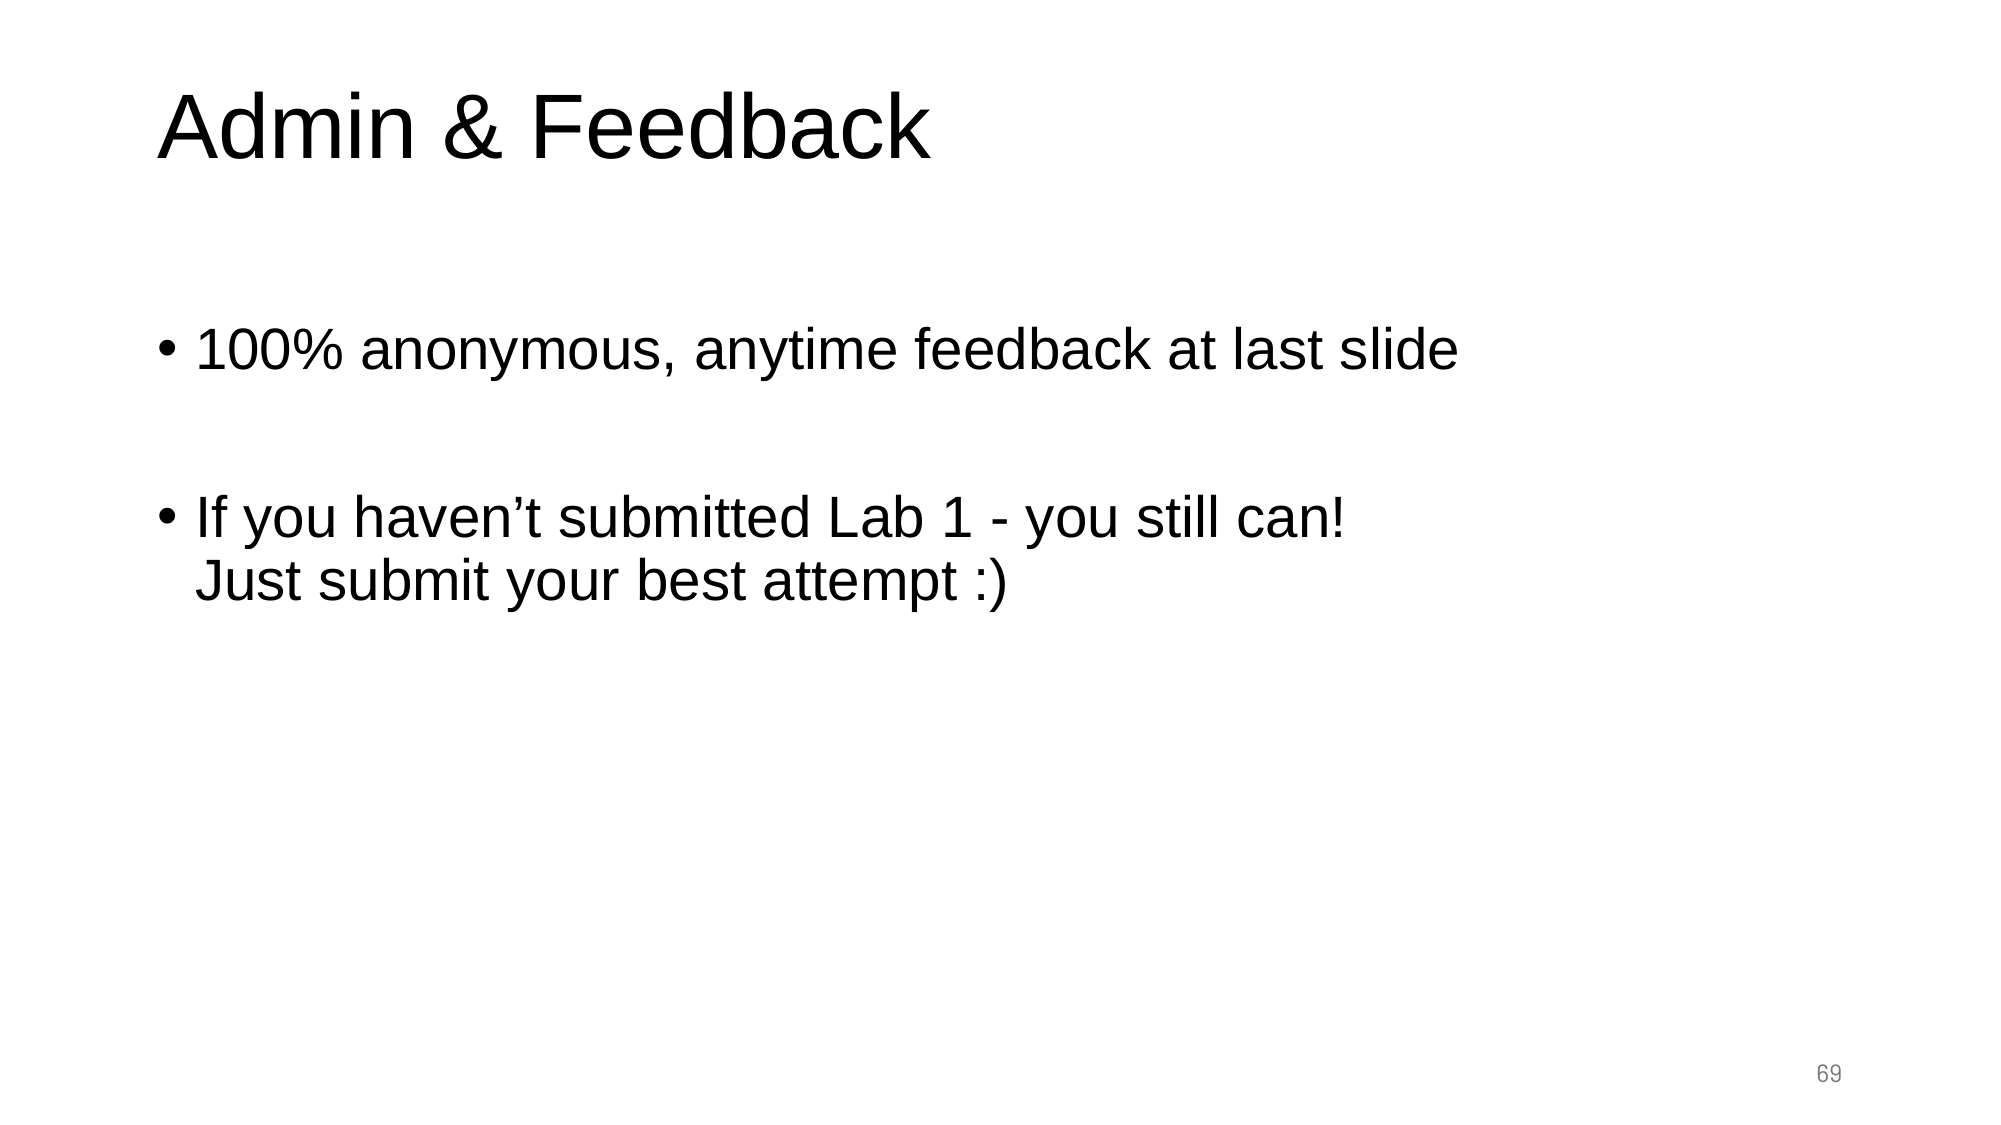

# Admin & Feedback
100% anonymous, anytime feedback at last slide

If you haven’t submitted Lab 1 - you still can!
Just submit your best attempt :)

69